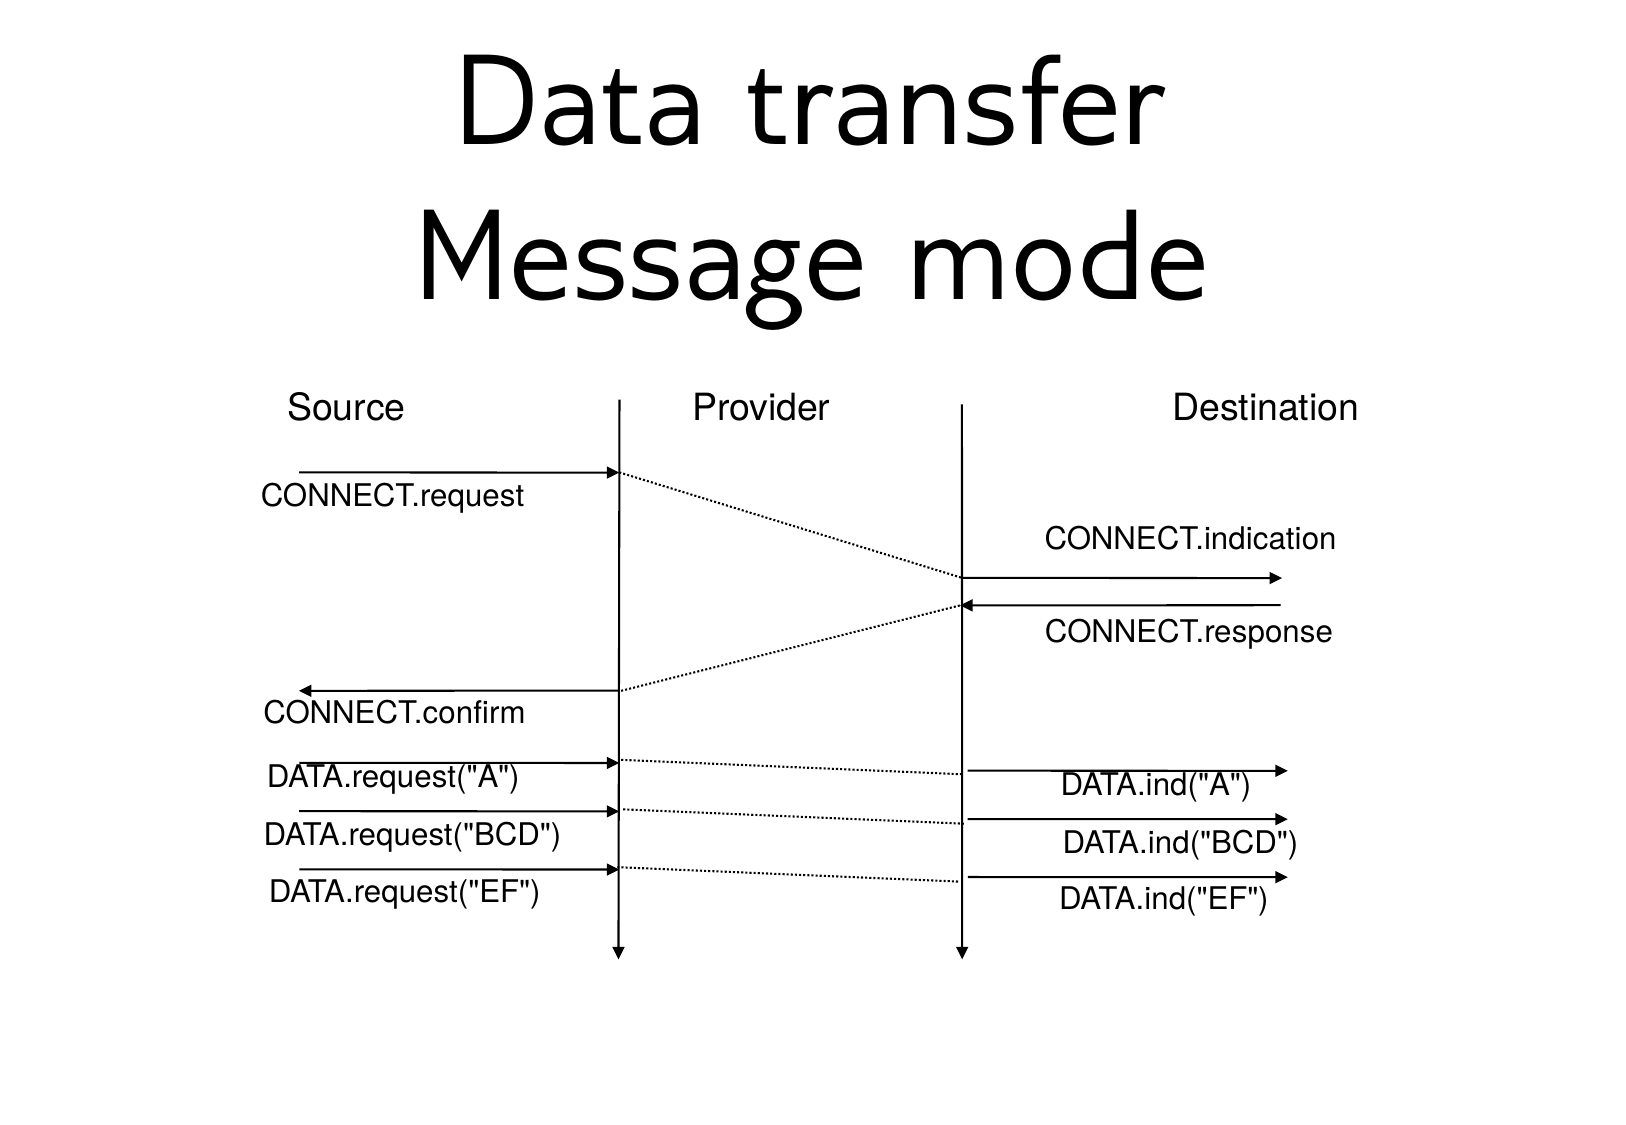

# Data transfer Message mode
Source
Provider
Destination

CONNECT.request
CONNECT.indication

CONNECT.response

CONNECT.confirm

DATA.request("A")

DATA.ind("A")

DATA.request("BCD")
DATA.ind("BCD")

DATA.request("EF")
DATA.ind("EF")